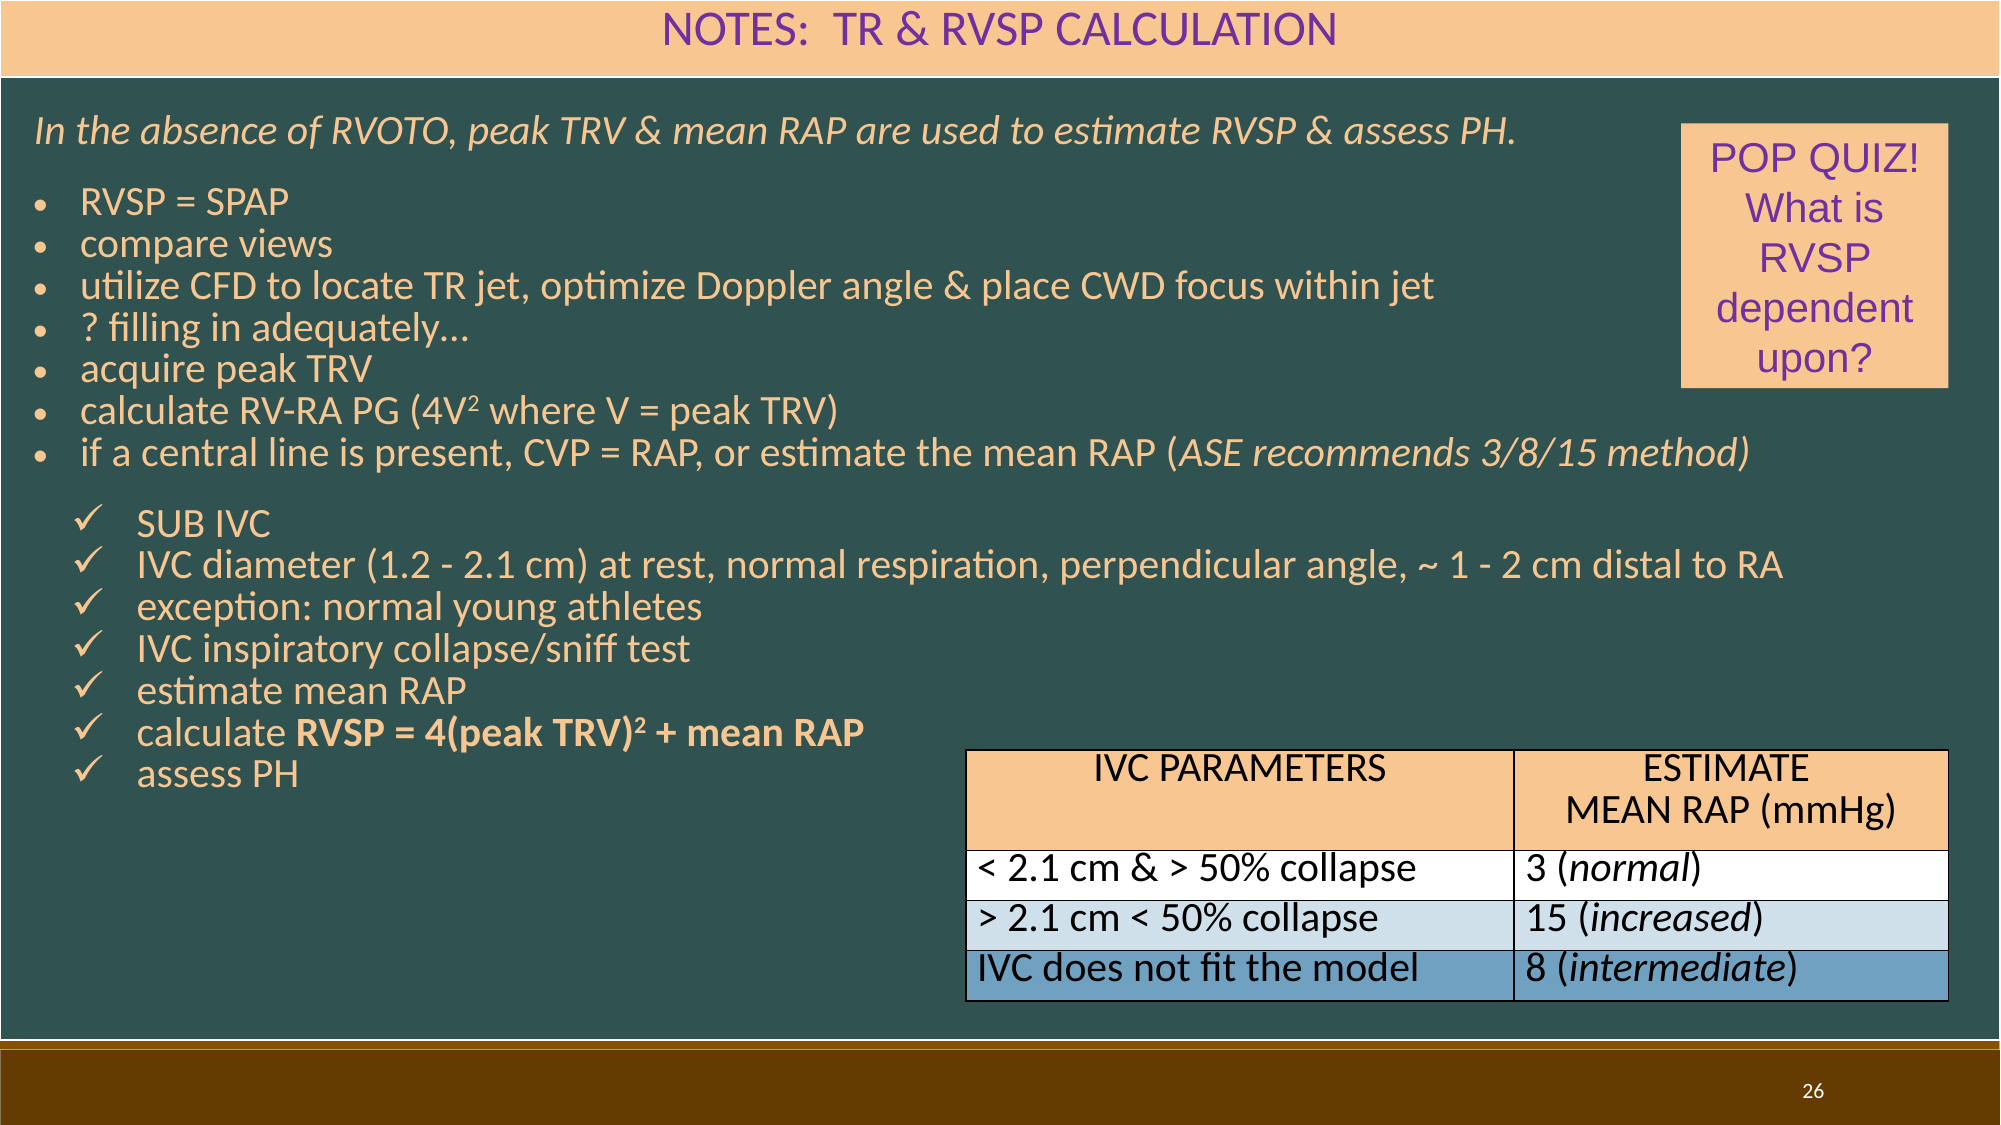

| NOTES: TR & RVSP CALCULATION |
| --- |
| In the absence of RVOTO, peak TRV & mean RAP are used to estimate RVSP & assess PH. RVSP = SPAP compare views utilize CFD to locate TR jet, optimize Doppler angle & place CWD focus within jet ? filling in adequately… acquire peak TRV calculate RV-RA PG (4V2 where V = peak TRV) if a central line is present, CVP = RAP, or estimate the mean RAP (ASE recommends 3/8/15 method)   SUB IVC IVC diameter (1.2 - 2.1 cm) at rest, normal respiration, perpendicular angle, ~ 1 - 2 cm distal to RA exception: normal young athletes IVC inspiratory collapse/sniff test estimate mean RAP calculate RVSP = 4(peak TRV)2 + mean RAP assess PH |
POP QUIZ!
What is RVSP dependent upon?

| IVC PARAMETERS | ESTIMATE MEAN RAP (mmHg) |
| --- | --- |
| < 2.1 cm & > 50% collapse | 3 (normal) |
| > 2.1 cm < 50% collapse | 15 (increased) |
| IVC does not fit the model | 8 (intermediate) |

26